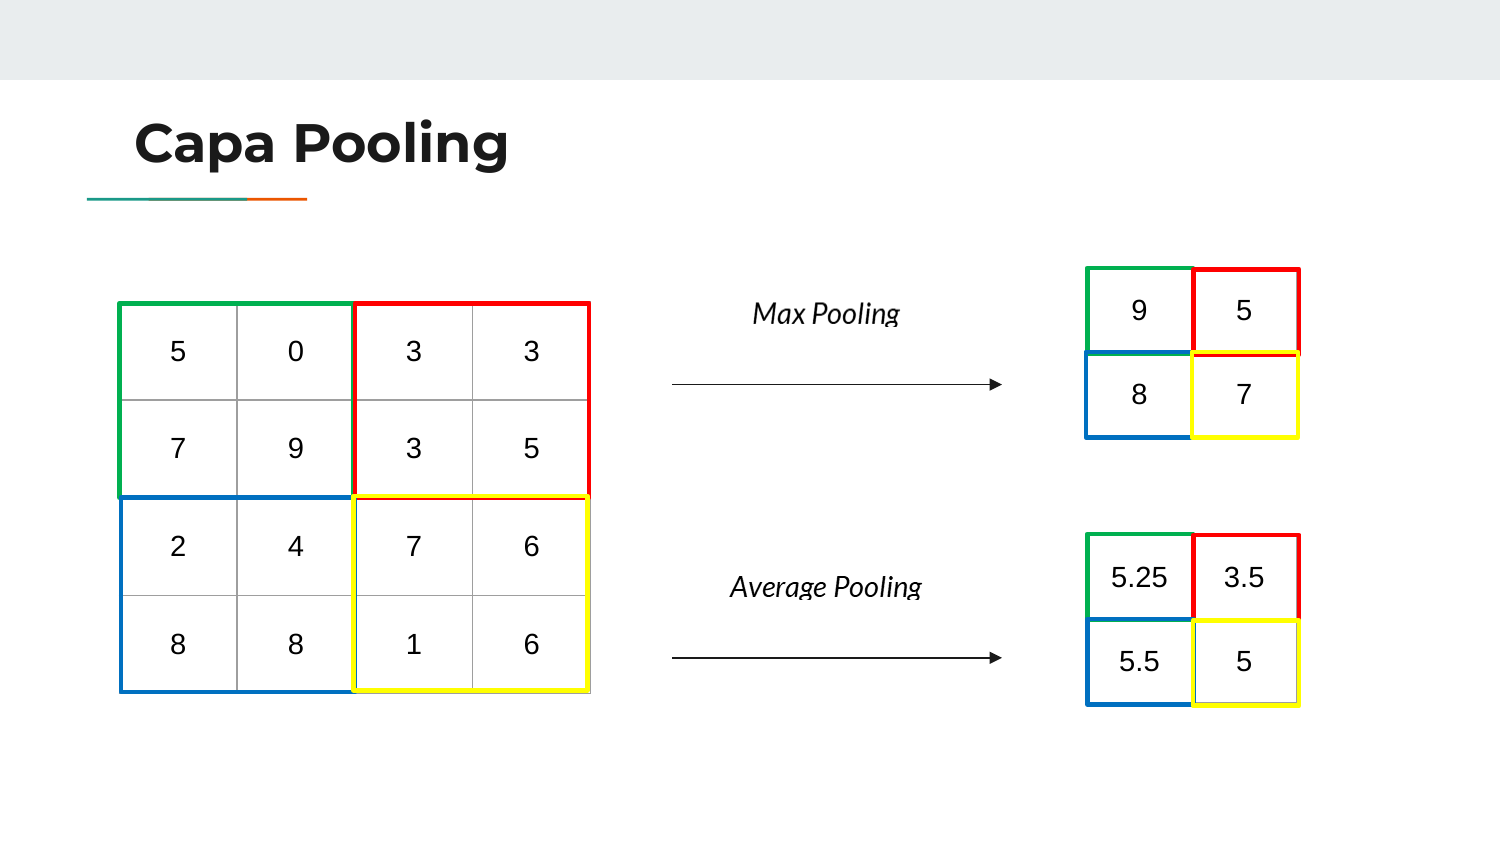

# Capa Pooling
| 9 | 5 |
| --- | --- |
| 8 | 7 |

| 5 | 0 | 3 | 3 |
| --- | --- | --- | --- |
| 7 | 9 | 3 | 5 |
| 2 | 4 | 7 | 6 |
| 8 | 8 | 1 | 6 |

| 5.25 | 3.5 |
| --- | --- |
| 5.5 | 5 |